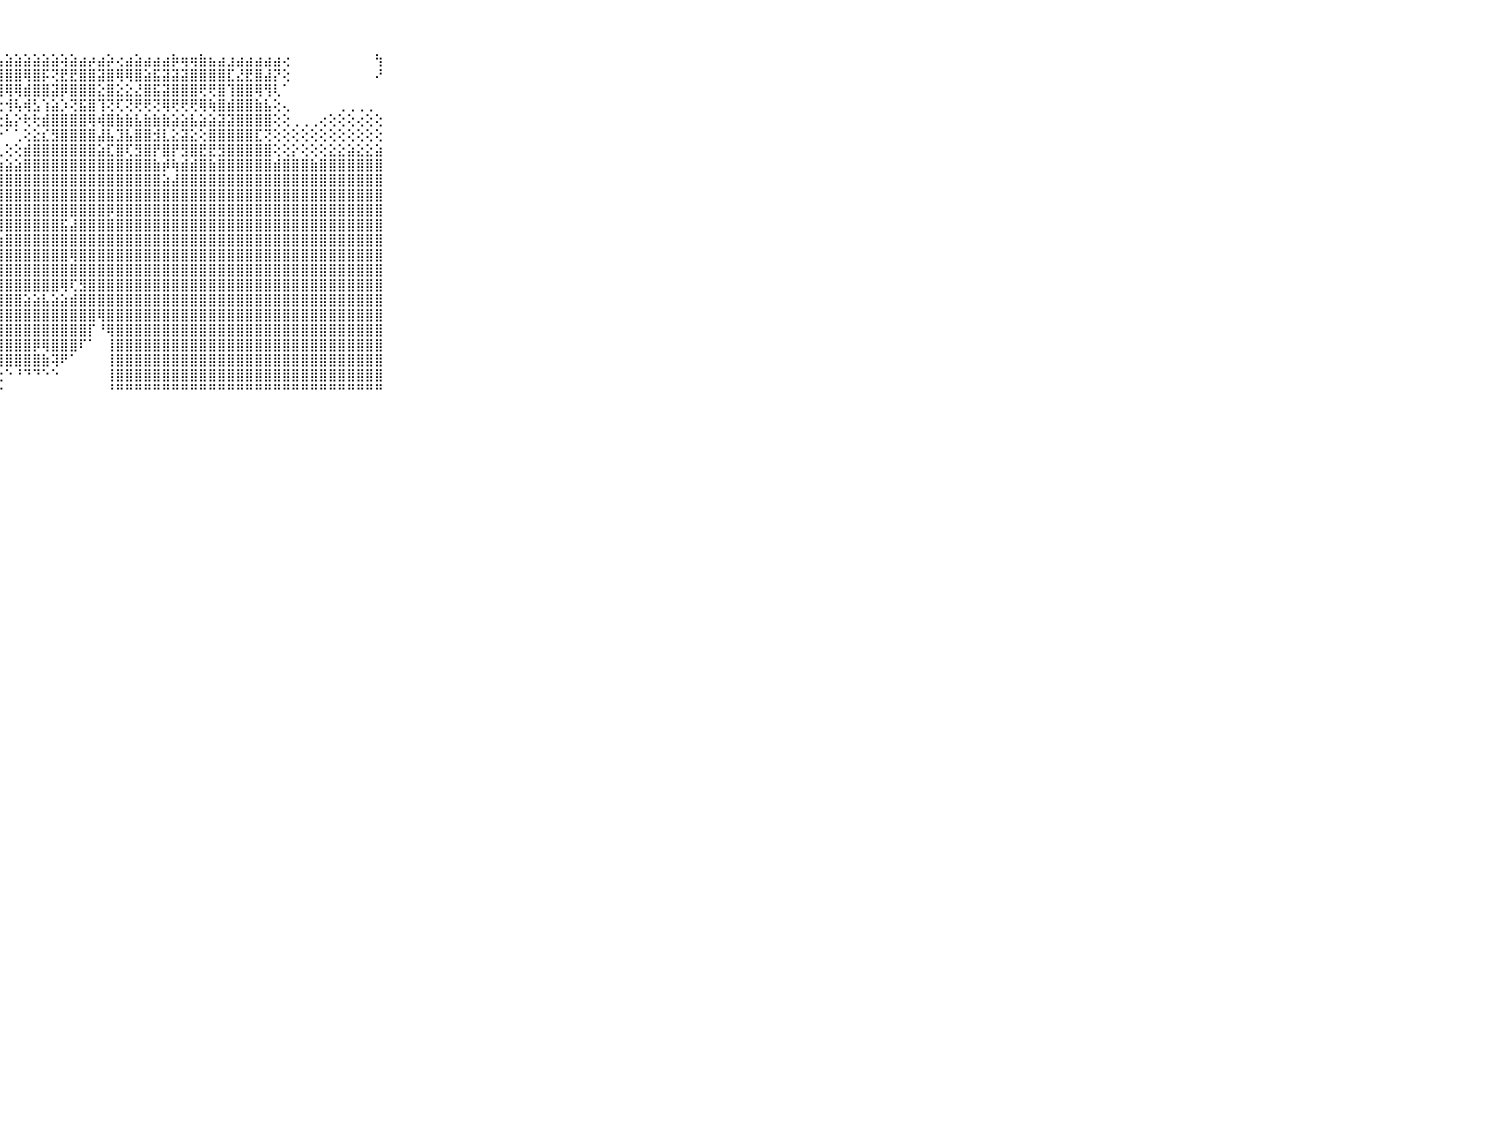

⠀⠀⠀⠀⠀⠀⠀⠀⠀⠀⠀⢔⢔⣴⣴⢕⢕⢕⢵⢕⢵⢶⣴⣴⣵⣷⣷⣧⣵⣵⣵⣵⣵⣵⢵⣵⣴⡴⣴⡵⢔⣴⣵⣴⣴⣴⡷⢶⢶⣷⣦⣴⣰⣴⣴⣴⣴⣴⢔⠀⠀⠀⠀⠀⠀⠀⠀⠀⢳⠀⠀⠀⠀⠀⠀⠀⠀⠀⠀⠀⠀
⠀⠀⠀⠀⠀⠀⠀⠀⠀⠀⠀⢕⢕⢸⢇⢕⢕⣕⣾⡇⢕⣕⡜⢇⢕⢜⢝⢻⣿⣿⢿⣿⡯⢝⣟⣟⣿⣿⣽⣿⢿⢿⣿⣵⣯⣽⣽⣽⣿⣿⣿⣿⣏⣜⣟⣿⣼⡝⢕⠀⠀⠀⠀⠀⠀⠀⠀⠀⠜⠀⠀⠀⠀⠀⠀⠀⠀⠀⠀⠀⠀
⠀⠀⠀⠀⠀⠀⠀⠀⠀⠀⠀⢕⢕⢕⢕⢕⢕⢕⢝⣿⣽⣟⣻⣿⢟⢻⢷⢾⢿⢿⣾⣿⣿⣽⡿⣿⣿⣿⣕⣿⣕⣕⣜⣿⣯⣽⣿⣿⣿⢟⢟⣿⢹⣿⣿⢿⢻⢇⠁⠀⠀⠀⠀⠀⠀⠀⠀⠀⠀⠀⠀⠀⠀⠀⠀⠀⠀⠀⠀⠀⠀
⠀⠀⠀⠀⠀⠀⠀⠀⠀⠀⠀⢕⢗⢗⢳⢿⢷⣿⣷⣿⣧⣼⣿⣿⢗⠗⢎⢗⢺⢧⢾⣣⢱⣵⡱⢝⣯⣿⢹⢝⢏⢝⢟⢟⢝⢿⢟⢟⢟⢿⢷⣿⣾⣿⣿⣷⣧⢕⢄⠀⠀⠀⠀⠀⢀⢀⢀⢀⠀⠀⠀⠀⠀⠀⠀⠀⠀⠀⠀⠀⠀
⠀⠀⠀⠀⠀⠀⠀⠀⠀⠀⠀⢕⣕⣕⢕⢕⣾⣿⣿⣏⡇⢇⠝⢁⢐⢱⣕⣕⣧⡕⢗⢗⣾⣿⣿⣿⣿⢿⢾⣿⣷⣷⣧⣷⣷⣷⣵⣵⣧⣵⣵⣽⣽⣿⣿⣿⣿⢕⢕⢀⢀⢀⢔⢕⢕⢕⢔⢕⢕⠀⠀⠀⠀⠀⠀⠀⠀⠀⠀⠀⠀
⠀⠀⠀⠀⠀⠀⠀⠀⠀⠀⠀⢕⢝⢝⢹⢏⣻⣿⣿⢿⢕⠀⠄⢔⣑⡵⠗⠑⠁⢁⢕⣕⣎⣻⣿⣿⣿⣿⣼⣧⣹⣧⣿⣿⣺⣇⣕⣽⣕⢕⣿⣿⣿⣿⣿⣏⢝⢕⢕⢕⢕⢕⢕⢕⢕⢕⢕⢕⢕⠀⠀⠀⠀⠀⠀⠀⠀⠀⠀⠀⠀
⠀⠀⠀⠀⠀⠀⠀⠀⠀⠀⠀⢱⣵⣵⣷⣾⣿⣿⢏⢕⢕⢕⢵⣅⢙⢕⣔⢅⢕⢕⣾⣿⣿⣿⣿⣿⣿⣿⣵⣏⣿⢏⣻⣿⡟⣿⡟⣻⣿⣟⣟⣻⣿⣿⣿⣿⣿⢕⢕⡕⢕⢕⢕⣕⣕⣵⣕⣕⣵⠀⠀⠀⠀⠀⠀⠀⠀⠀⠀⠀⠀
⠀⠀⠀⠀⠀⠀⠀⠀⠀⠀⠀⢕⢜⢝⣿⣿⣿⢟⢕⣳⡕⢱⢜⢏⢕⣱⣵⣵⣵⣵⣿⣿⣿⣿⣿⣿⣿⣿⣿⣿⣿⣿⣿⣿⣷⡾⢷⣾⣾⣿⣷⣿⣿⣿⣿⣿⣿⣾⣿⣿⣿⣷⣿⣿⣿⣿⣿⣿⣿⠀⠀⠀⠀⠀⠀⠀⠀⠀⠀⠀⠀
⠀⠀⠀⠀⠀⠀⠀⠀⠀⠀⠀⢟⢟⢿⢿⣿⣿⡕⢑⢟⢕⢵⣷⣾⣿⣿⣿⣿⣿⣿⣿⣿⣿⣿⣿⣿⣿⣿⣿⣿⣿⣿⣿⣿⣿⣵⣼⣿⣿⣿⣿⣿⣿⣿⣿⣿⣿⣿⣿⣿⣿⣿⣿⣿⣿⣿⣿⣿⣿⠀⠀⠀⠀⠀⠀⠀⠀⠀⠀⠀⠀
⠀⠀⠀⠀⠀⠀⠀⠀⠀⠀⠀⢕⣕⣕⣕⣾⣿⣧⢕⢱⢕⢸⣿⣿⣿⣿⣿⣿⣿⣿⣿⣿⣿⣿⣿⣿⣿⣿⣿⣿⣿⣿⣿⣿⣿⣿⣿⣿⣿⣿⣿⣿⣿⣿⣿⣿⣿⣿⣿⣿⣿⣿⣿⣿⣿⣿⣿⣿⣿⠀⠀⠀⠀⠀⠀⠀⠀⠀⠀⠀⠀
⠀⠀⠀⠀⠀⠀⠀⠀⠀⠀⠀⢜⢝⢹⣿⣿⣟⣻⡕⢕⢕⢻⣿⣿⣿⣿⣿⣿⣿⣿⣿⣿⣿⣿⣿⣿⣿⣿⣿⡿⣿⣿⣿⣿⣿⣿⣿⣿⣿⣿⣿⣿⣿⣿⣿⣿⣿⣿⣿⣿⣿⣿⣿⣿⣿⣿⣿⣿⣿⠀⠀⠀⠀⠀⠀⠀⠀⠀⠀⠀⠀
⠀⠀⠀⠀⠀⠀⠀⠀⠀⠀⠀⢵⣵⣾⣿⣿⣿⣿⣇⢕⢕⢜⣿⣿⣿⣿⣿⣿⣿⣿⣿⣿⣿⣿⣯⣼⣿⣿⣿⣿⣿⣿⣿⣿⣿⣿⣿⣿⣿⣿⣿⣿⣿⣿⣿⣿⣿⣿⣿⣿⣿⣿⣿⣿⣿⣿⣿⣿⣿⠀⠀⠀⠀⠀⠀⠀⠀⠀⠀⠀⠀
⠀⠀⠀⠀⠀⠀⠀⠀⠀⠀⠀⢕⢕⡜⢝⣿⣏⣹⣿⡕⠁⢕⣿⣿⣿⣿⣿⣷⣿⣿⣿⣿⣿⣿⣿⣿⣿⣿⣿⣿⣿⣿⣿⣿⣿⣿⣿⣿⣿⣿⣿⣿⣿⣿⣿⣿⣿⣿⣿⣿⣿⣿⣿⣿⣿⣿⣿⣿⣿⠀⠀⠀⠀⠀⠀⠀⠀⠀⠀⠀⠀
⠀⠀⠀⠀⠀⠀⠀⠀⠀⠀⠀⢿⣿⣿⣿⢿⣿⣿⣿⣿⣵⣕⣸⣿⣿⣿⣿⣿⣿⣿⣿⣿⣿⣿⣿⢿⣿⣿⣿⣿⣿⣿⣿⣿⣿⣿⣿⣿⣿⣿⣿⣿⣿⣿⣿⣿⣿⣿⣿⣿⣿⣿⣿⣿⣿⣿⣿⣿⣿⠀⠀⠀⠀⠀⠀⠀⠀⠀⠀⠀⠀
⠀⠀⠀⠀⠀⠀⠀⠀⠀⠀⠀⣿⣿⣿⣿⣿⣿⣿⣿⣿⣿⣿⣿⣿⣿⣿⣿⣿⣿⣿⣿⣿⣿⣿⣿⣿⣿⣿⣿⣿⣿⣿⣿⣿⣿⣿⣿⣿⣿⣿⣿⣿⣿⣿⣿⣿⣿⣿⣿⣿⣿⣿⣿⣿⣿⣿⣿⣿⣿⠀⠀⠀⠀⠀⠀⠀⠀⠀⠀⠀⠀
⠀⠀⠀⠀⠀⠀⠀⠀⠀⠀⠀⢻⣿⣿⣿⣿⣿⣿⣿⣿⣿⣿⣿⣿⣿⣿⣿⣿⣿⣿⣿⣿⣿⣿⢿⢏⣻⣿⣿⣿⣿⣿⣿⣿⣿⣿⣿⣿⣿⣿⣿⣿⣿⣿⣿⣿⣿⣿⣿⣿⣿⣿⣿⣿⣿⣿⣿⣿⣿⠀⠀⠀⠀⠀⠀⠀⠀⠀⠀⠀⠀
⠀⠀⠀⠀⠀⠀⠀⠀⠀⠀⠀⣼⣿⣿⣿⣿⣿⣿⣿⣿⣿⣿⣿⣿⣿⣿⣿⣿⣿⣿⣵⣵⣧⣵⣵⣾⣿⣿⣿⣿⣿⣿⣿⣿⣿⣿⣿⣿⣿⣿⣿⣿⣿⣿⣿⣿⣿⣿⣿⣿⣿⣿⣿⣿⣿⣿⣿⣿⣿⠀⠀⠀⠀⠀⠀⠀⠀⠀⠀⠀⠀
⠀⠀⠀⠀⠀⠀⠀⠀⠀⠀⠀⣿⣿⣿⣿⣿⣿⣿⣿⣿⣿⣿⣿⣿⣿⣿⣿⣿⣿⣿⣿⣿⣿⣿⣿⣿⣿⣿⢿⣿⣿⣿⣿⣿⣿⣿⣿⣿⣿⣿⣿⣿⣿⣿⣿⣿⣿⣿⣿⣿⣿⣿⣿⣿⣿⣿⣿⣿⣿⠀⠀⠀⠀⠀⠀⠀⠀⠀⠀⠀⠀
⠀⠀⠀⠀⠀⠀⠀⠀⠀⠀⠀⢟⣿⣿⣿⣿⣿⣿⣿⣿⣿⣿⣿⣿⡟⣿⣿⣿⣿⣿⣿⣿⣿⣿⣿⣿⣿⡏⠘⢿⣿⣿⣿⣿⣿⣿⣿⣿⣿⣿⣿⣿⣿⣿⣿⣿⣿⣿⣿⣿⣿⣿⣿⣿⣿⣿⣿⣿⣿⠀⠀⠀⠀⠀⠀⠀⠀⠀⠀⠀⠀
⠀⠀⠀⠀⠀⠀⠀⠀⠀⠀⠀⢸⣿⣿⣿⣿⣿⣿⣿⣿⣿⣿⣿⣿⡇⢹⣿⣿⣿⣿⣿⡿⢿⣿⣿⣿⠏⠁⠀⢸⣿⣿⣿⣿⣿⣿⣿⣿⣿⣿⣿⣿⣿⣿⣿⣿⣿⣿⣿⣿⣿⣿⣿⣿⣿⣿⣿⣿⣿⠀⠀⠀⠀⠀⠀⠀⠀⠀⠀⠀⠀
⠀⠀⠀⠀⠀⠀⠀⠀⠀⠀⠀⣿⣿⣿⣿⣿⣿⣿⣿⣿⣿⣿⣿⣿⡇⢕⢝⢿⣿⣿⣿⣿⣷⢽⠟⠁⠀⠀⠀⢸⣿⣿⣿⣿⣿⣿⣿⣿⣿⣿⣿⣿⣿⣿⣿⣿⣿⣿⣿⣿⣿⣿⣿⣿⣿⣿⣿⣿⣿⠀⠀⠀⠀⠀⠀⠀⠀⠀⠀⠀⠀
⠀⠀⠀⠀⠀⠀⠀⠀⠀⠀⠀⢹⣿⣿⣿⣿⣿⣿⣿⣿⣿⣿⣿⣿⡇⢕⢕⢑⠑⠘⠙⠙⠑⠑⠀⠀⠀⠀⠀⢸⣿⣿⣿⣿⣿⣿⣿⣿⣿⣿⣿⣿⣿⣿⣿⣿⣿⣿⣿⣿⣿⣿⣿⣿⣿⣿⣿⣿⣿⠀⠀⠀⠀⠀⠀⠀⠀⠀⠀⠀⠀
⠀⠀⠀⠀⠀⠀⠀⠀⠀⠀⠀⠛⠛⠛⠛⠛⠛⠛⠛⠛⠛⠛⠛⠛⠃⠀⠑⠑⠀⠀⠀⠀⠀⠀⠀⠀⠀⠀⠀⠘⠛⠛⠛⠛⠛⠛⠛⠛⠛⠛⠛⠛⠛⠛⠛⠛⠛⠛⠛⠛⠛⠛⠛⠛⠛⠛⠛⠛⠛⠀⠀⠀⠀⠀⠀⠀⠀⠀⠀⠀⠀